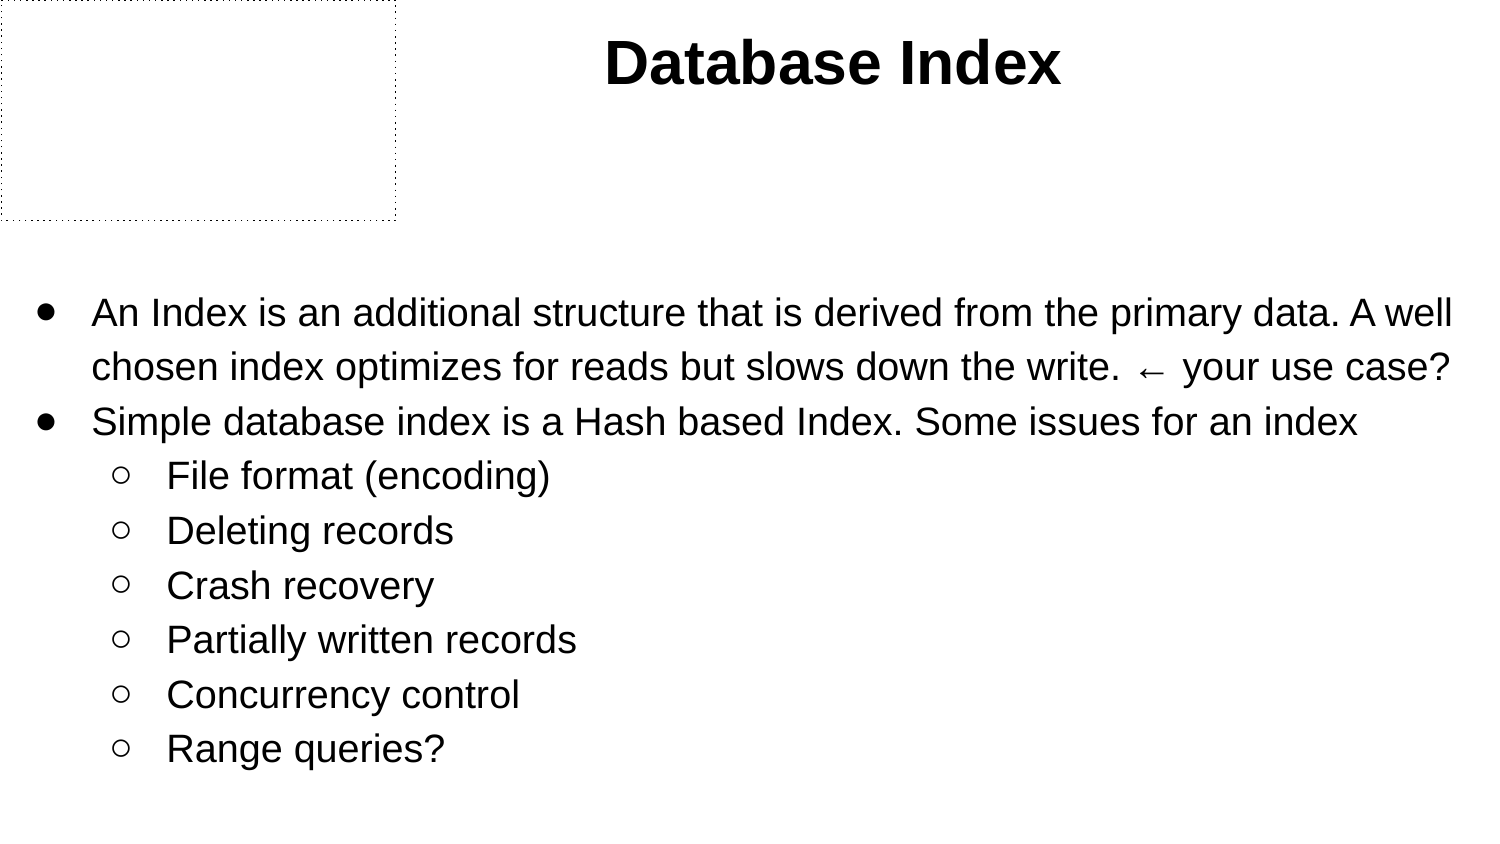

# Database Index
An Index is an additional structure that is derived from the primary data. A well chosen index optimizes for reads but slows down the write. ← your use case?
Simple database index is a Hash based Index. Some issues for an index
File format (encoding)
Deleting records
Crash recovery
Partially written records
Concurrency control
Range queries?